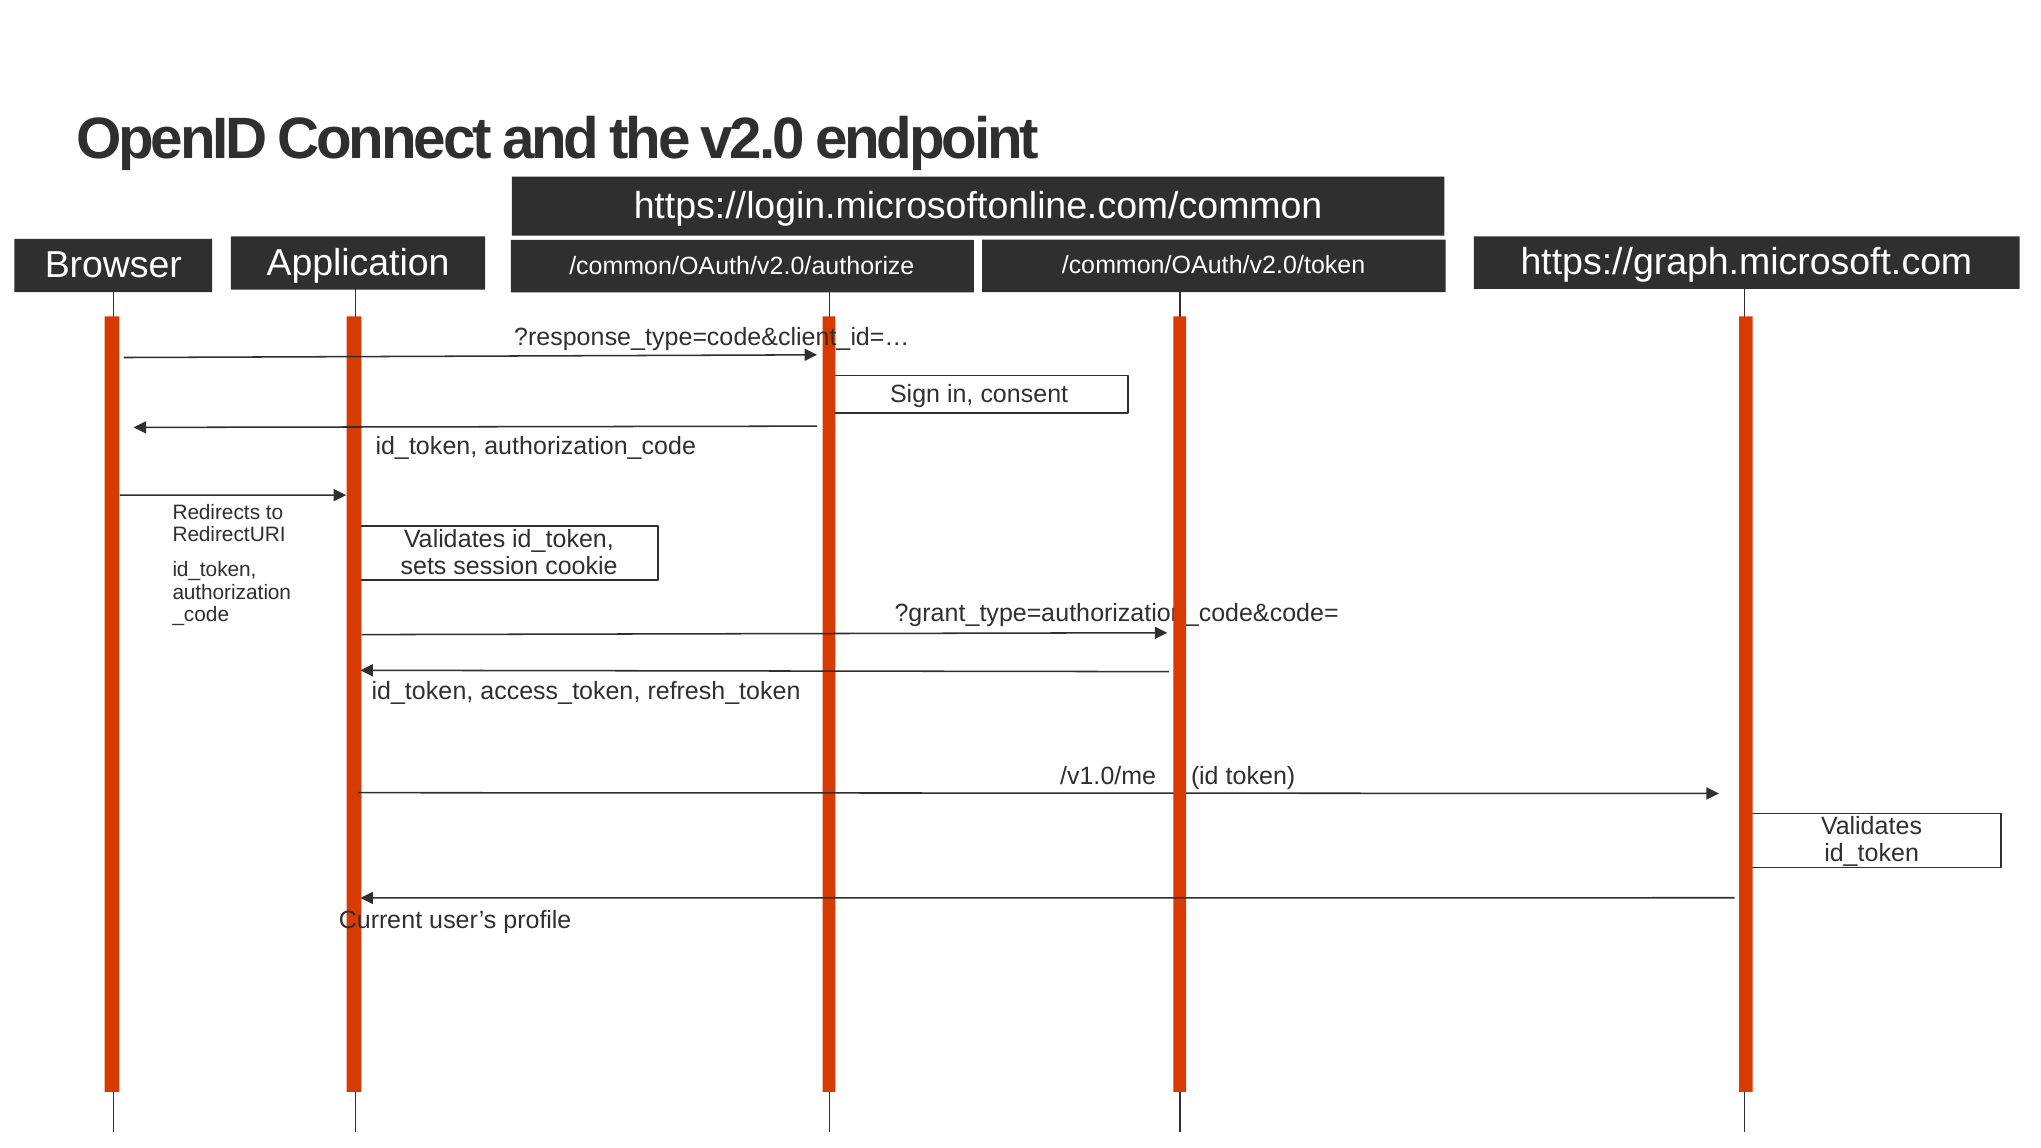

# OpenID Connect and the v2.0 endpoint
https://login.microsoftonline.com/common
Application
https://graph.microsoft.com
Browser
/common/OAuth/v2.0/token
/common/OAuth/v2.0/authorize
?response_type=code&client_id=…

Sign in, consent
id_token, authorization_code
Redirects to RedirectURI
id_token, authorization_code
Validates id_token, sets session cookie
?grant_type=authorization_code&code=
id_token, access_token, refresh_token
/v1.0/me     (id token)
Validates id_token
Current user’s profile